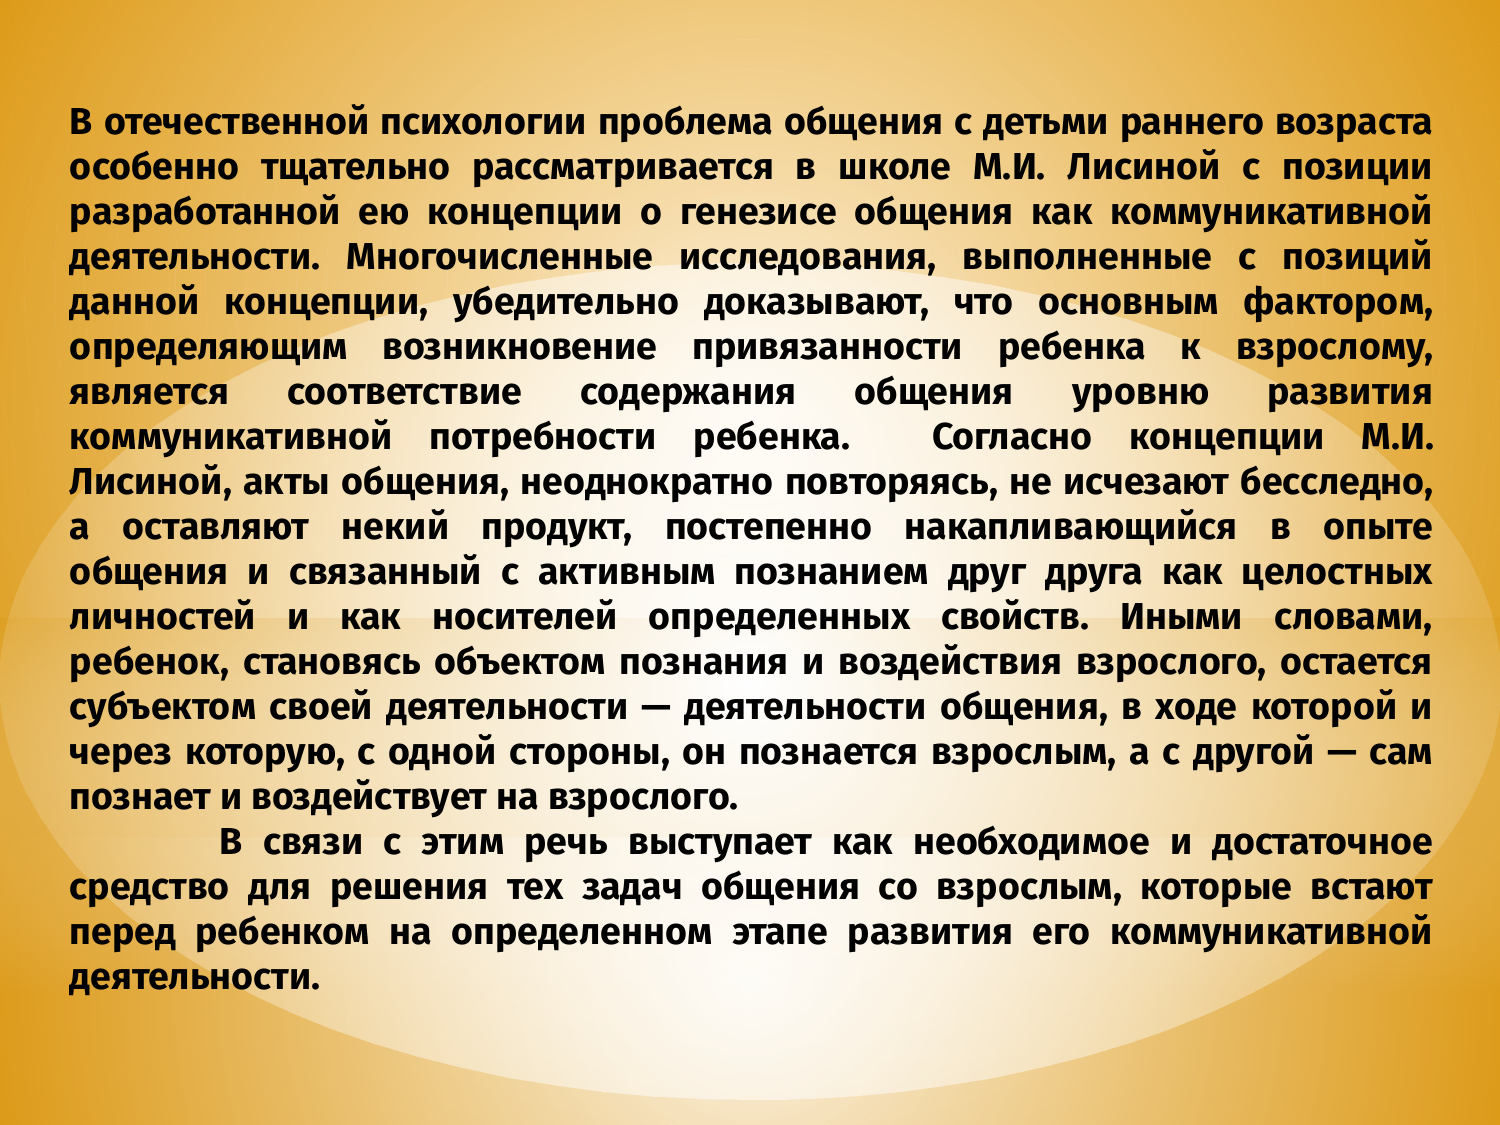

В отечественной психологии проблема общения с детьми раннего возраста особенно тщательно рассматривается в школе М.И. Лисиной с позиции разработанной ею концепции о генезисе общения как коммуникативной деятельности. Многочисленные исследования, выполненные с позиций данной концепции, убедительно доказывают, что основным фактором, определяющим возникновение привязанности ребенка к взрослому, является соответствие содержания общения уровню развития коммуникативной потребности ребенка.  	Согласно концепции М.И. Лисиной, акты общения, неоднократно повторяясь, не исчезают бесследно, а оставляют некий продукт, постепенно накапливающийся в опыте общения и связанный с активным познанием друг друга как целостных личностей и как носителей определенных свойств. Иными словами, ребенок, становясь объектом познания и воздействия взрослого, остается субъектом своей деятельности — деятельности общения, в ходе которой и через которую, с одной стороны, он познается взрослым, а с другой — сам познает и воздействует на взрослого.
	В связи с этим речь выступает как необходимое и достаточное средство для решения тех задач общения со взрослым, которые встают перед ребенком на определенном этапе развития его коммуникативной деятельности.